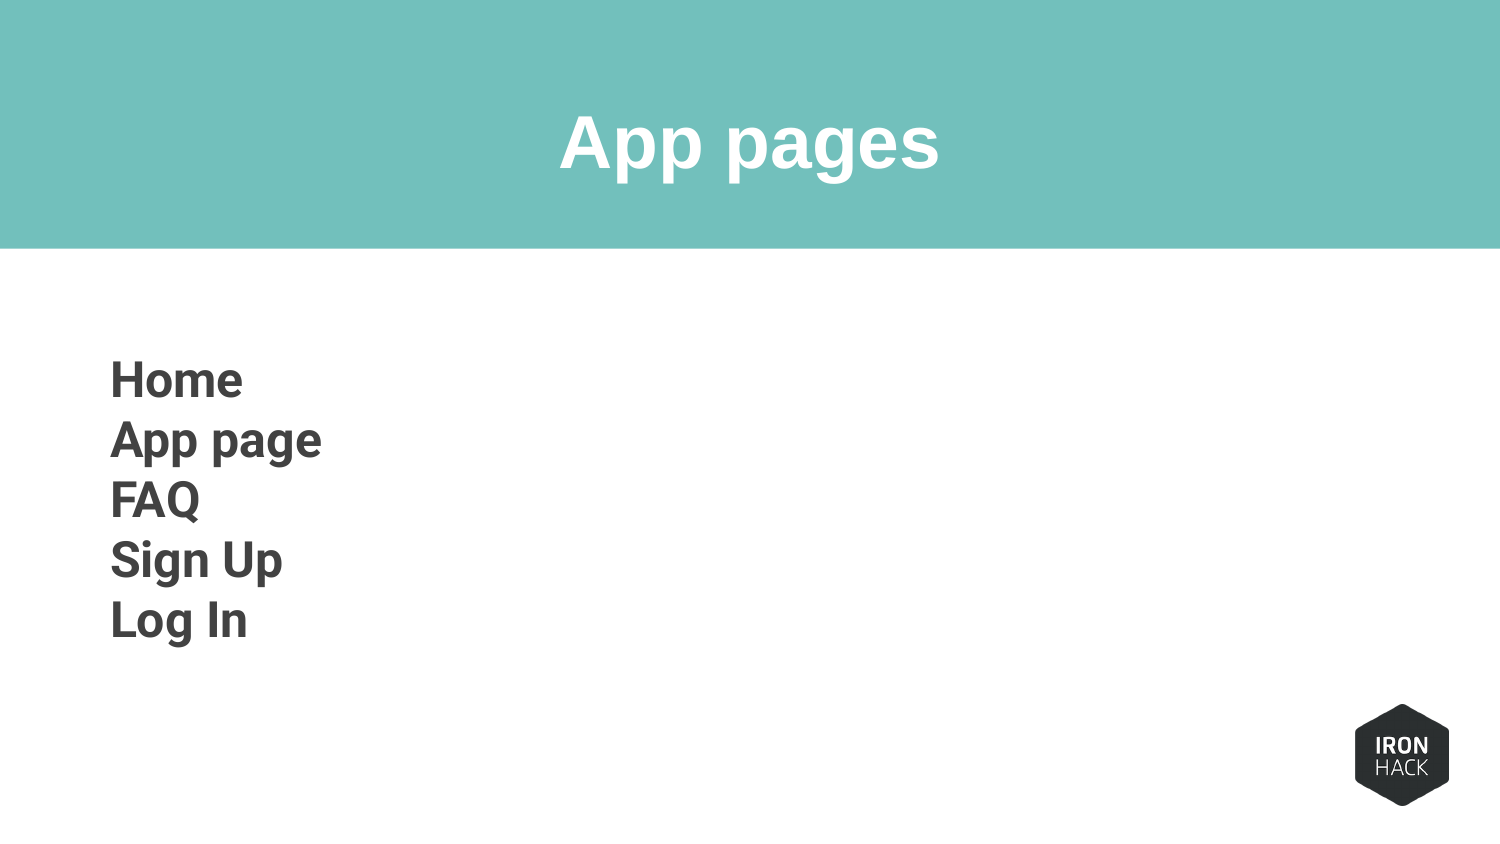

# App pages
Home
App page
FAQ
Sign Up
Log In